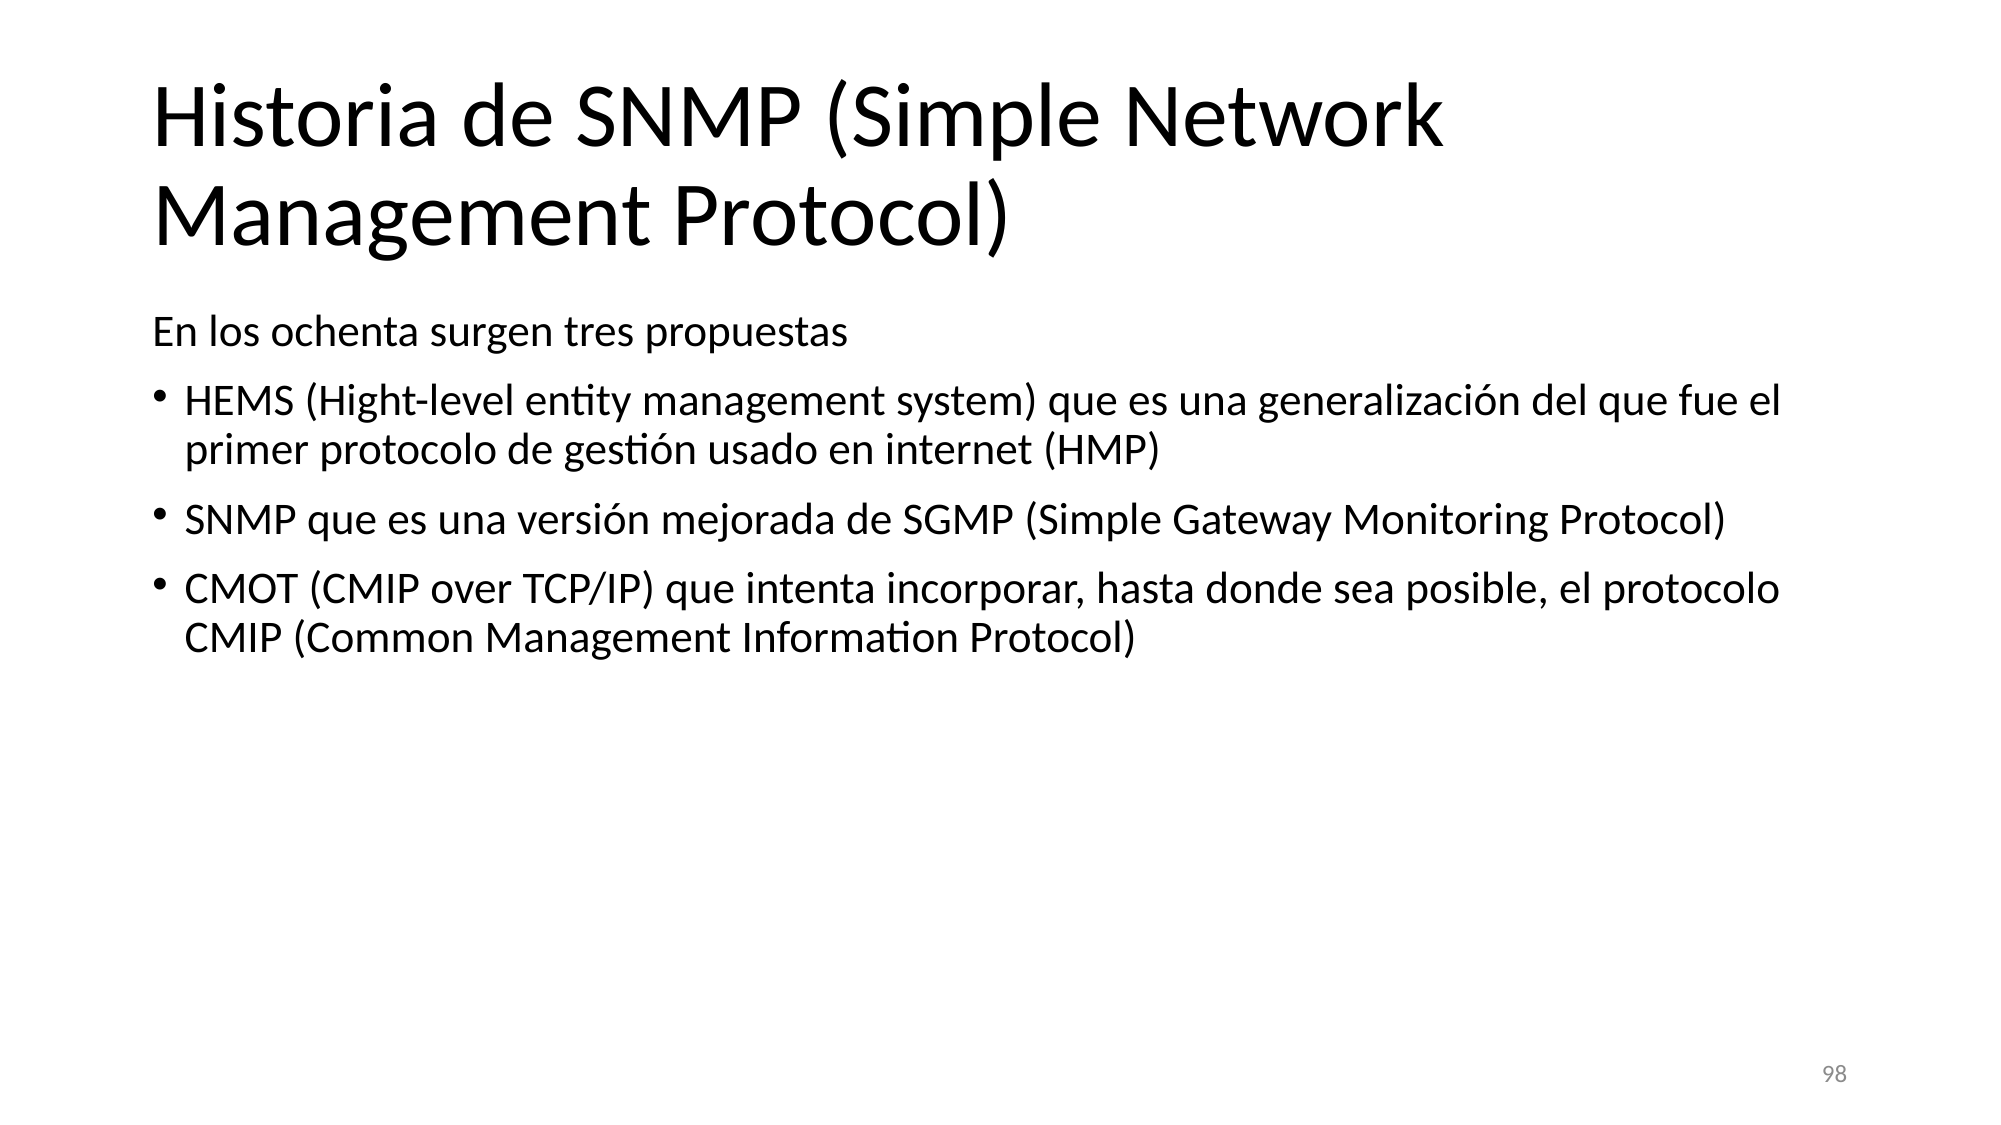

# Historia de SNMP (Simple Network Management Protocol)
En los ochenta surgen tres propuestas
HEMS (Hight-level entity management system) que es una generalización del que fue el primer protocolo de gestión usado en internet (HMP)
SNMP que es una versión mejorada de SGMP (Simple Gateway Monitoring Protocol)
CMOT (CMIP over TCP/IP) que intenta incorporar, hasta donde sea posible, el protocolo CMIP (Common Management Information Protocol)
98